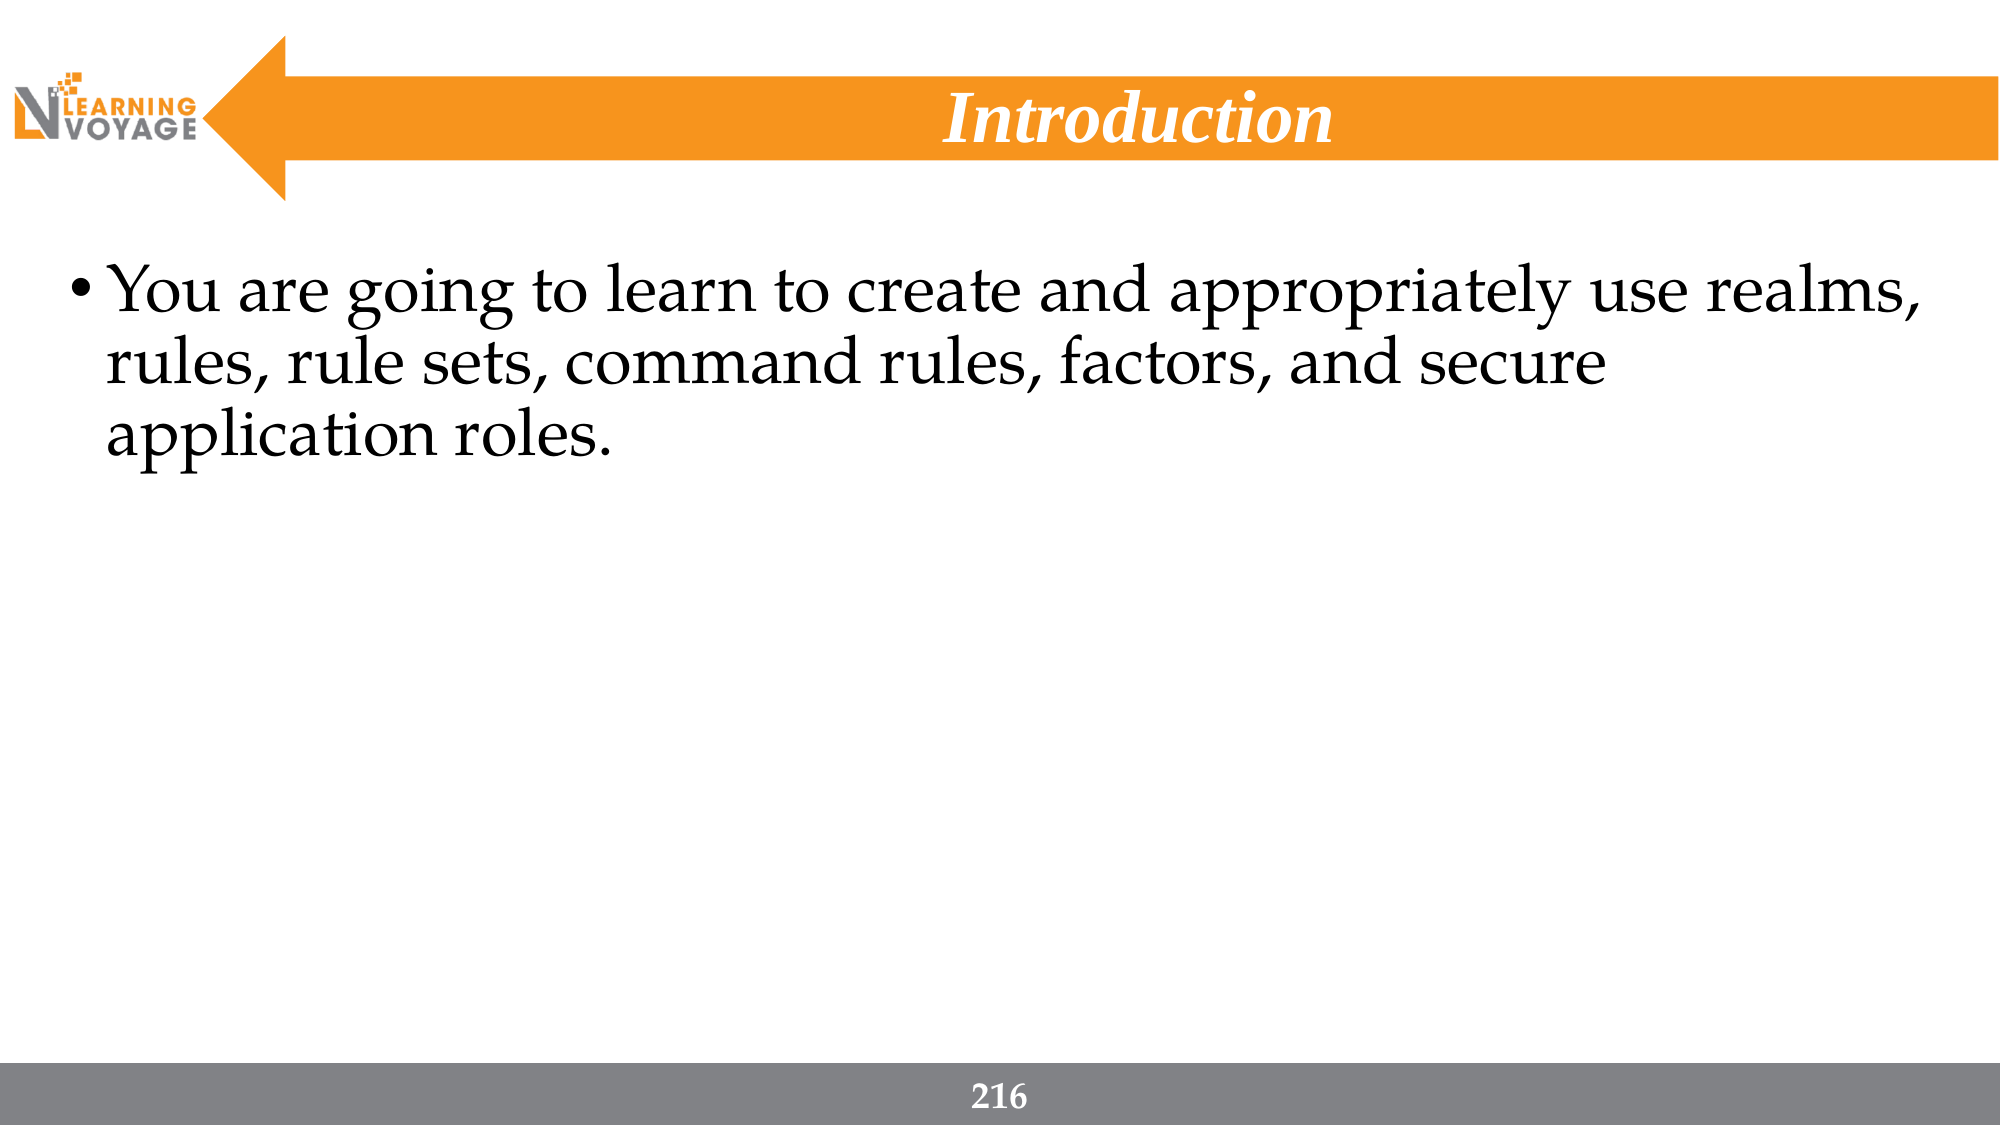

# Introduction
You are going to learn to create and appropriately use realms, rules, rule sets, command rules, factors, and secure application roles.

216